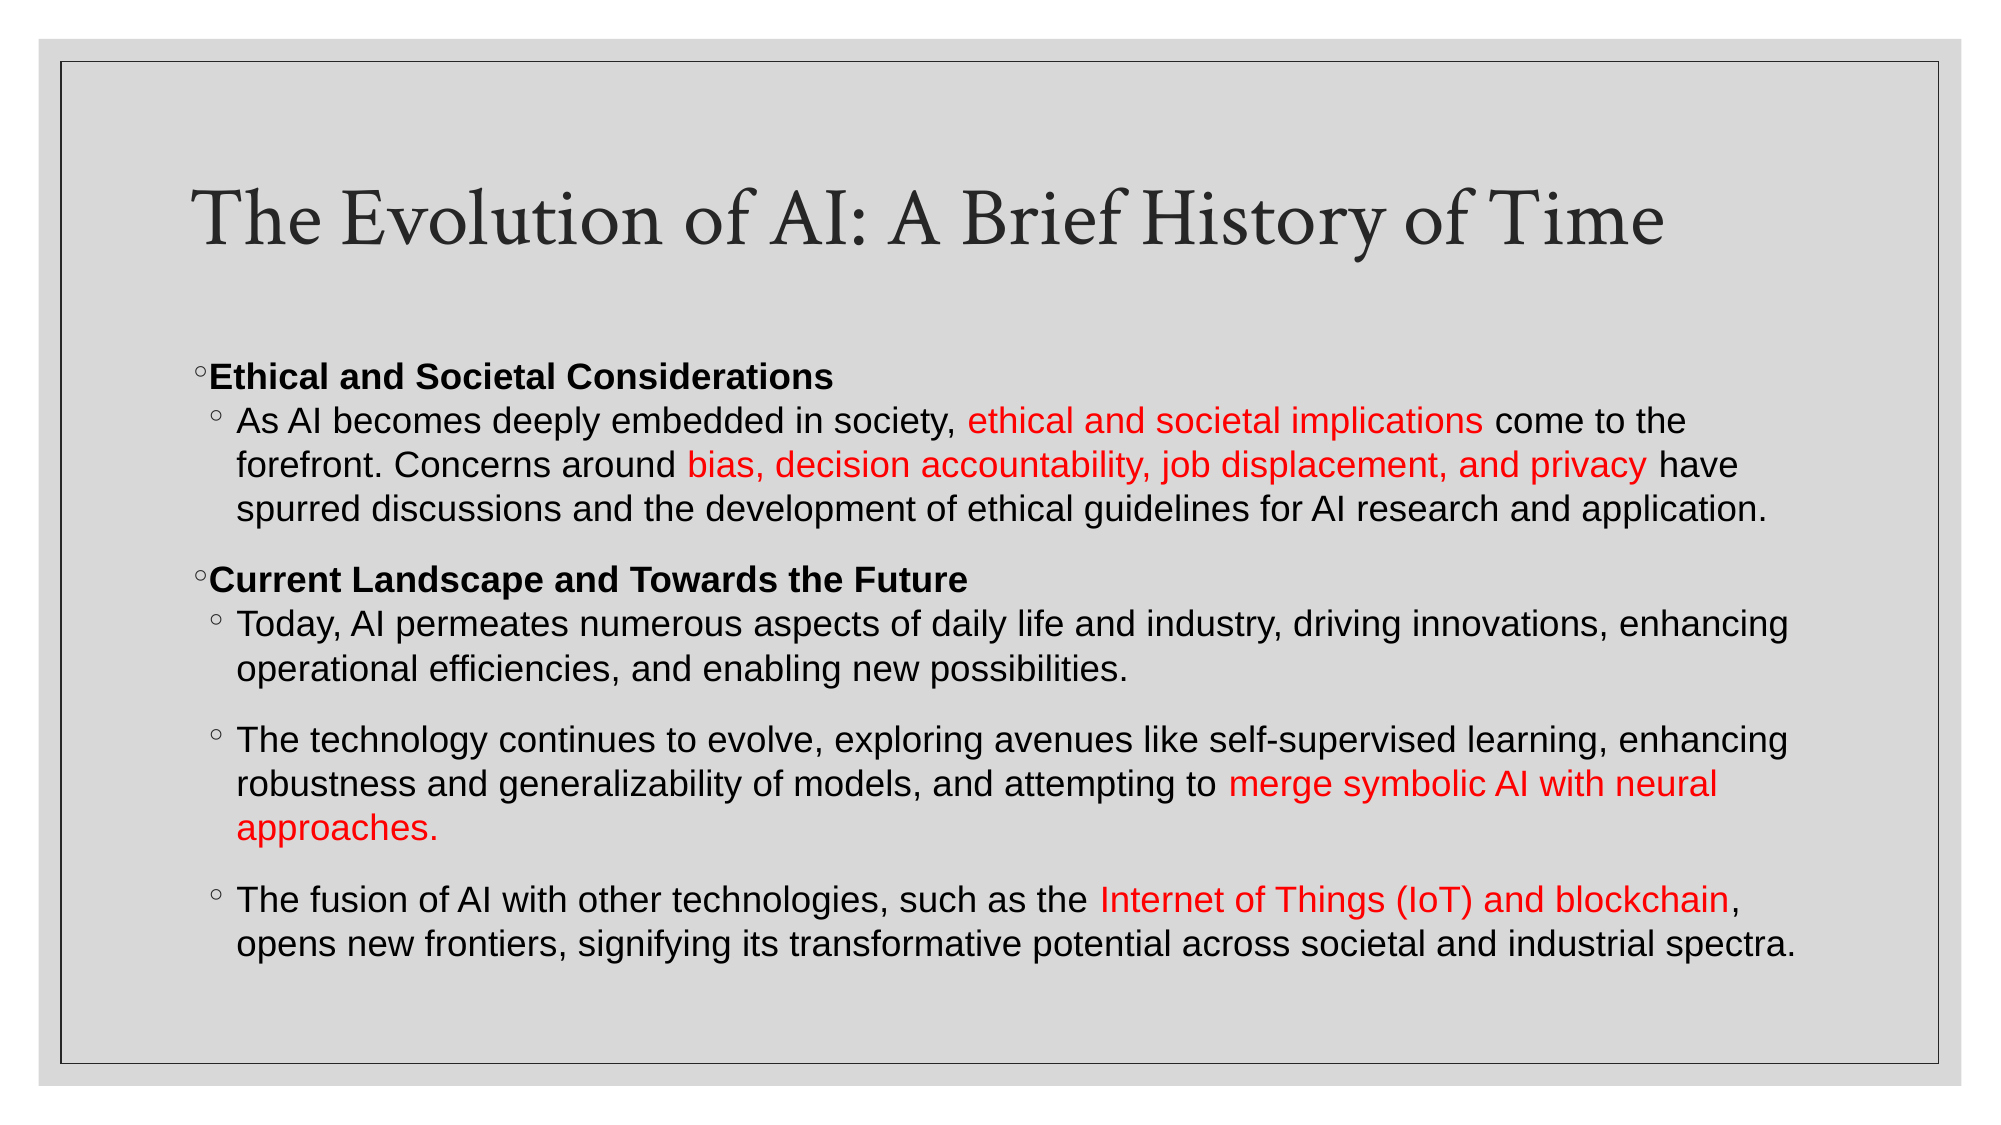

# The Evolution of AI: A Brief History of Time
Ethical and Societal Considerations
As AI becomes deeply embedded in society, ethical and societal implications come to the forefront. Concerns around bias, decision accountability, job displacement, and privacy have spurred discussions and the development of ethical guidelines for AI research and application.
Current Landscape and Towards the Future
Today, AI permeates numerous aspects of daily life and industry, driving innovations, enhancing operational efficiencies, and enabling new possibilities.
The technology continues to evolve, exploring avenues like self-supervised learning, enhancing robustness and generalizability of models, and attempting to merge symbolic AI with neural approaches.
The fusion of AI with other technologies, such as the Internet of Things (IoT) and blockchain, opens new frontiers, signifying its transformative potential across societal and industrial spectra.